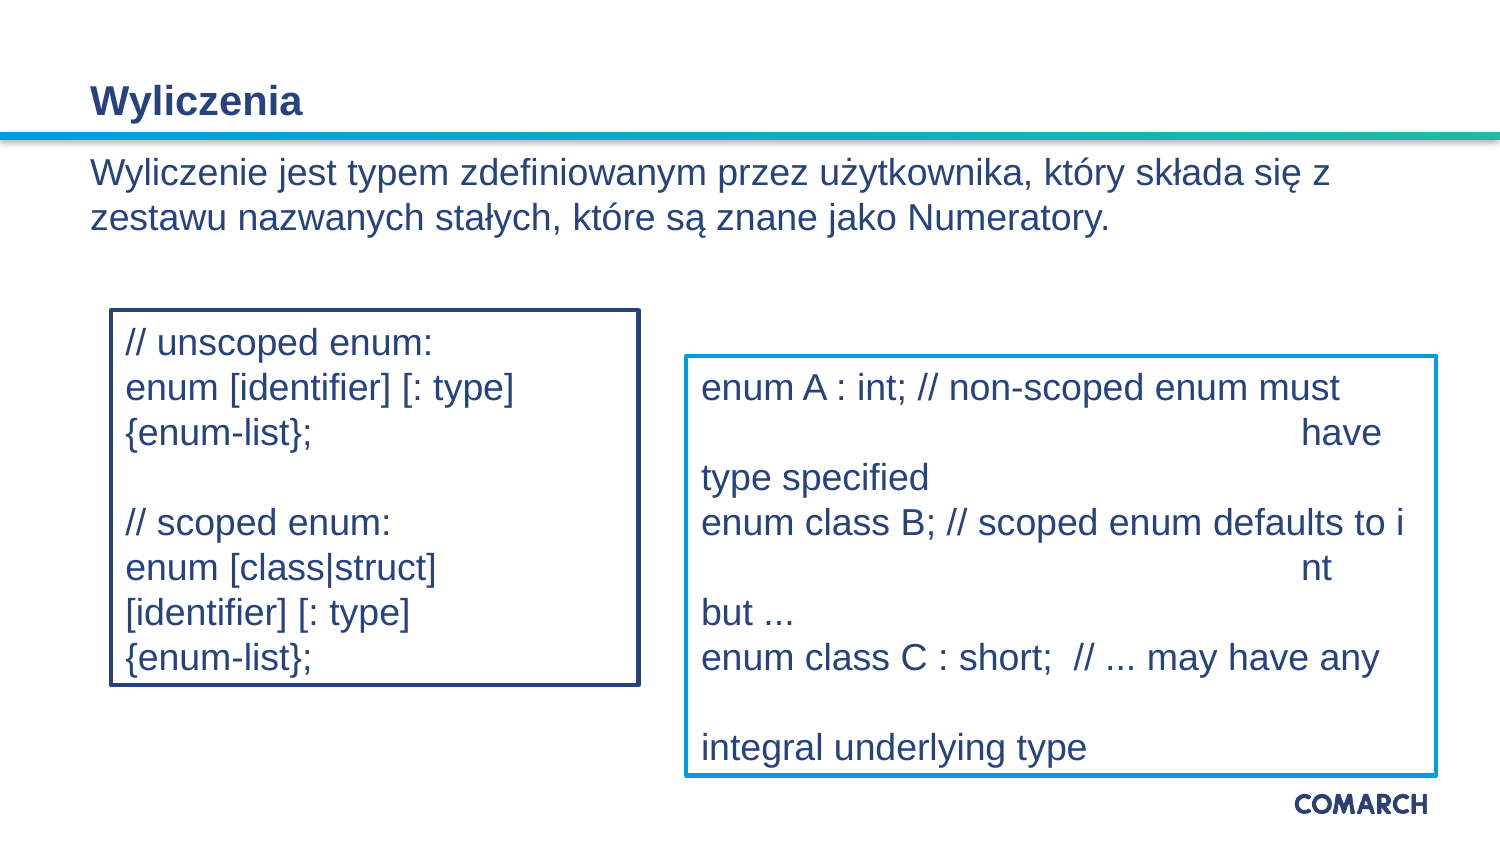

# Wyliczenia
Wyliczenie jest typem zdefiniowanym przez użytkownika, który składa się z zestawu nazwanych stałych, które są znane jako Numeratory.
// unscoped enum:
enum [identifier] [: type]
{enum-list};

// scoped enum:
enum [class|struct]
[identifier] [: type]
{enum-list};
enum A : int; // non-scoped enum must 				have type specified
enum class B; // scoped enum defaults to i				nt but ...
enum class C : short;  // ... may have any 				integral underlying type